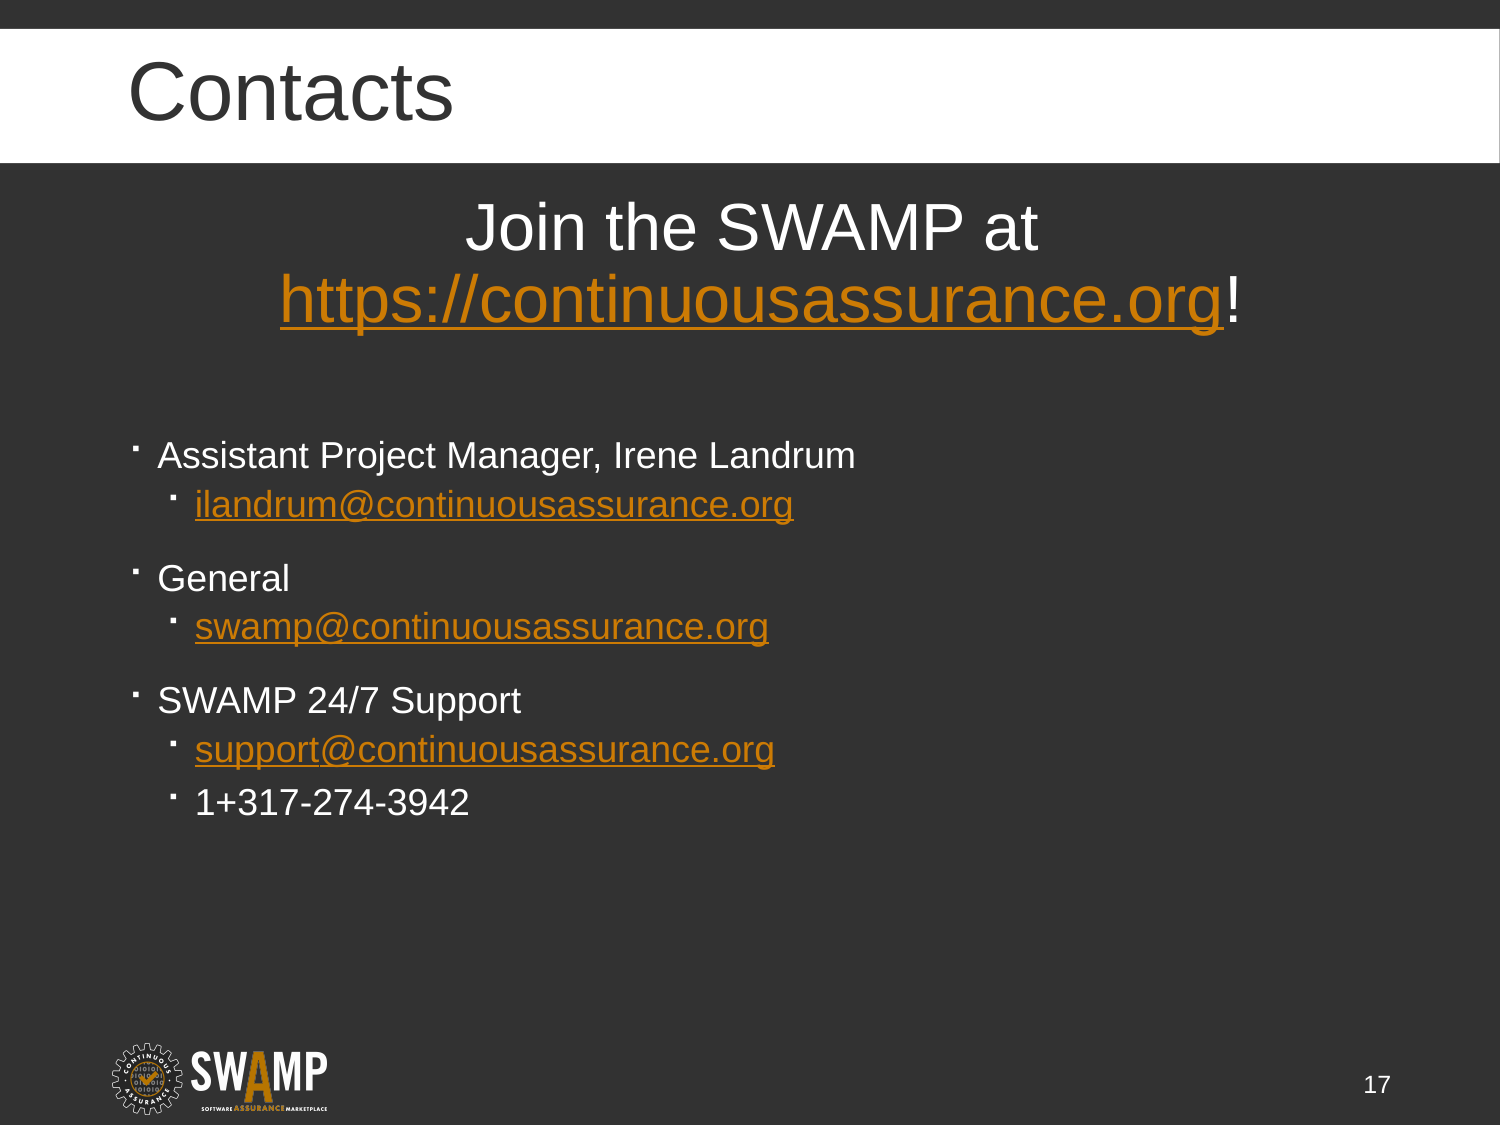

# Contacts
Join the SWAMP at https://continuousassurance.org!

Assistant Project Manager, Irene Landrum
ilandrum@continuousassurance.org
General
swamp@continuousassurance.org
SWAMP 24/7 Support
support@continuousassurance.org
1+317-274-3942

17